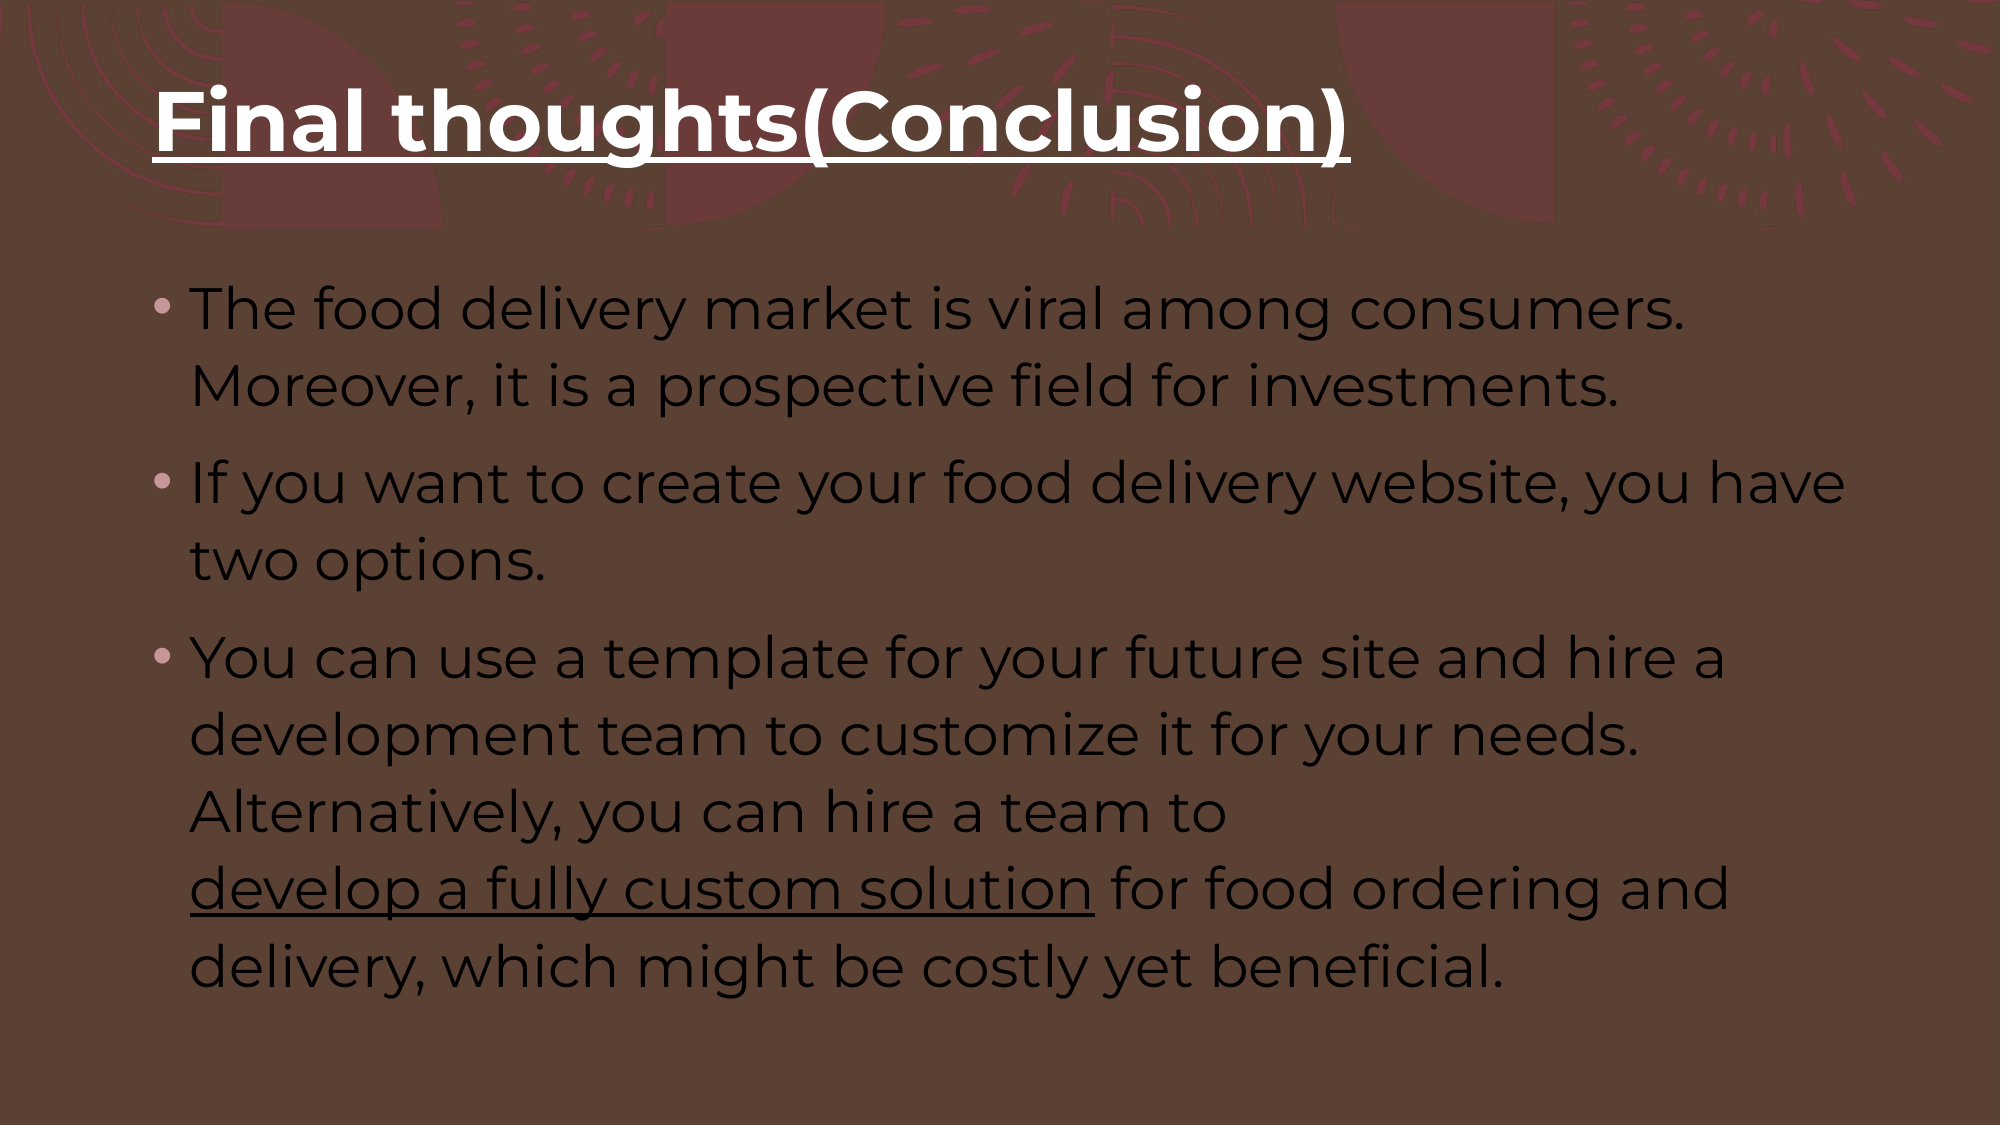

# Final thoughts(Conclusion)
The food delivery market is viral among consumers. Moreover, it is a prospective field for investments.
If you want to create your food delivery website, you have two options.
You can use a template for your future site and hire a development team to customize it for your needs. Alternatively, you can hire a team to develop a fully custom solution for food ordering and delivery, which might be costly yet beneficial.